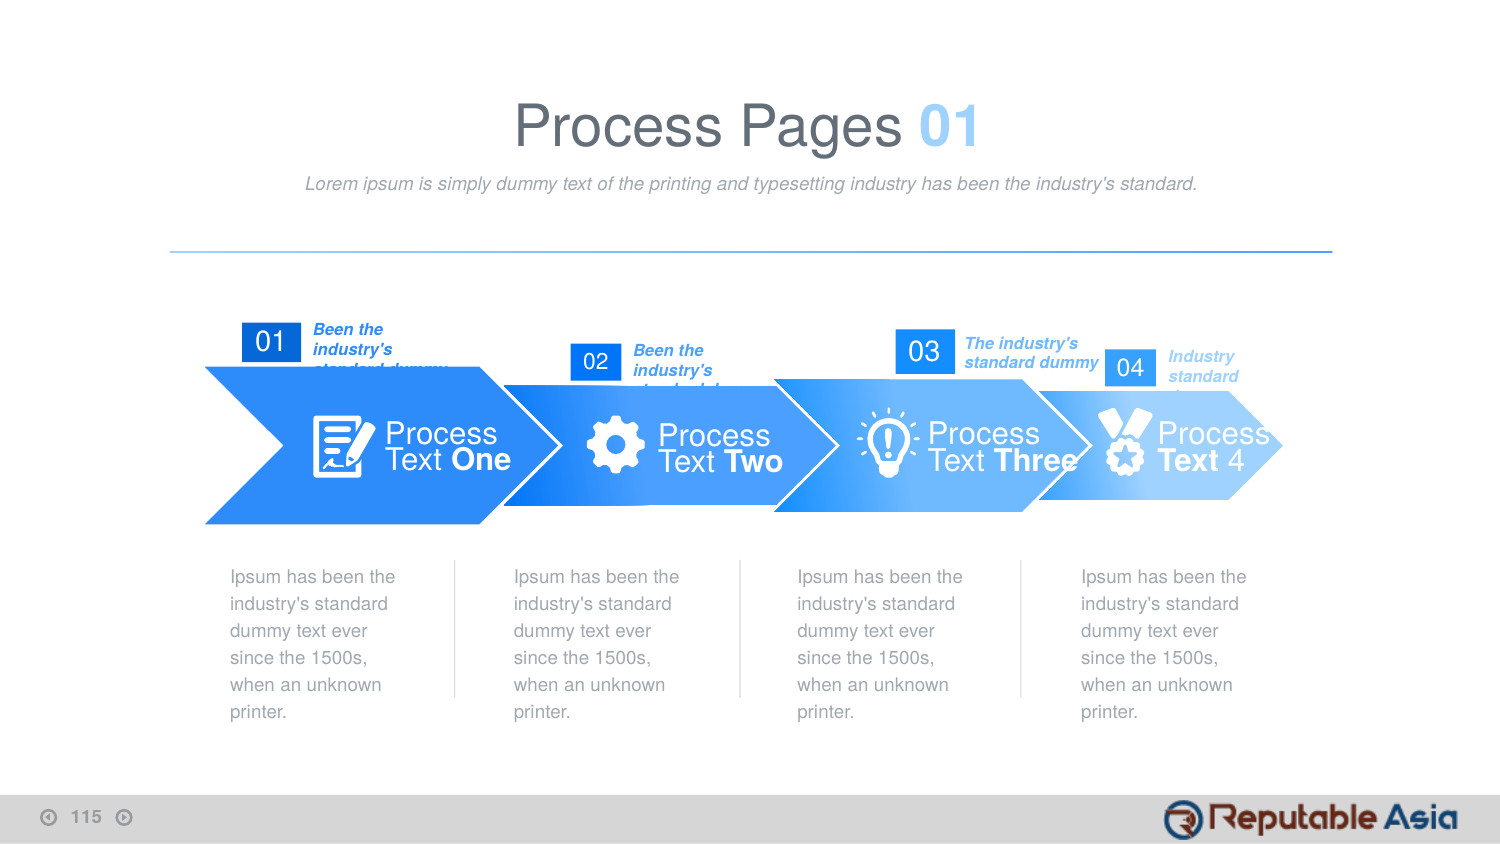

Process Pages 01
Lorem ipsum is simply dummy text of the printing and typesetting industry has been the industry's standard.

Been the industry's standard dummy

01

The industry's standard dummy
03
Been the industry's standard dummy

02
Industry standard dummy

04

Process Text Three
Process Text 4
Process Text One
Process Text Two

Ipsum has been the industry's standard dummy text ever since the 1500s, when an unknown printer.
Ipsum has been the industry's standard dummy text ever since the 1500s, when an unknown printer.
Ipsum has been the industry's standard dummy text ever since the 1500s, when an unknown printer.
Ipsum has been the industry's standard dummy text ever since the 1500s, when an unknown printer.
115